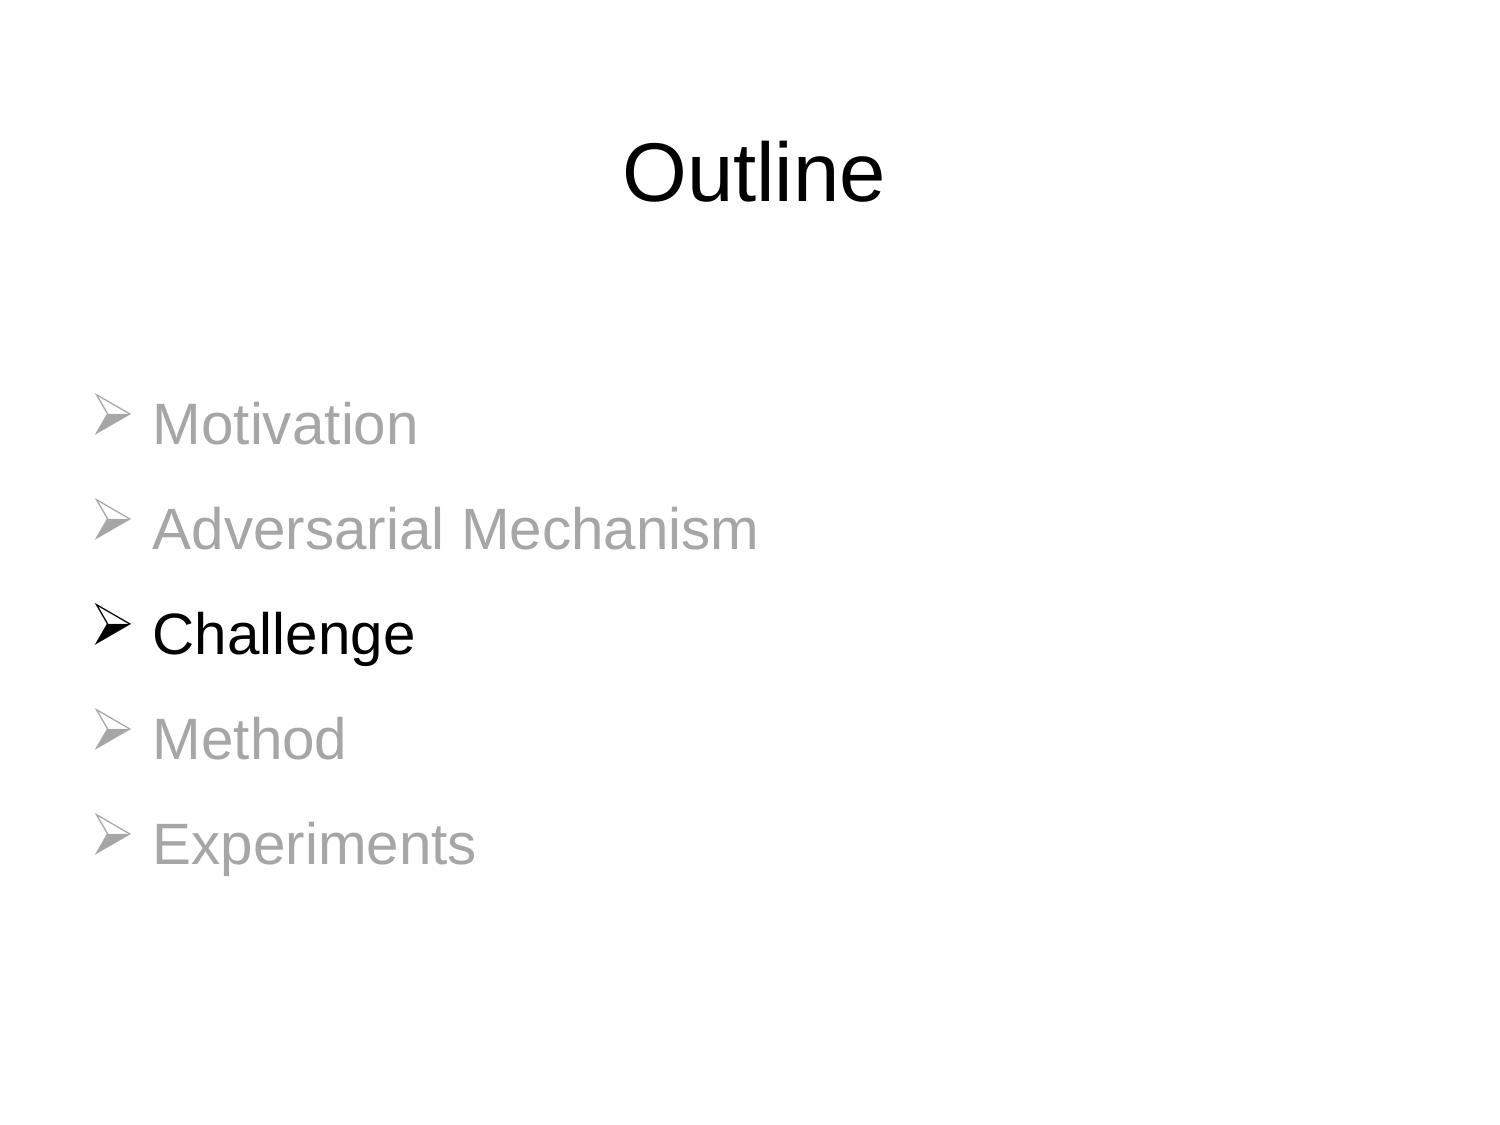

# Outline
 Motivation
 Adversarial Mechanism
 Challenge
 Method
 Experiments